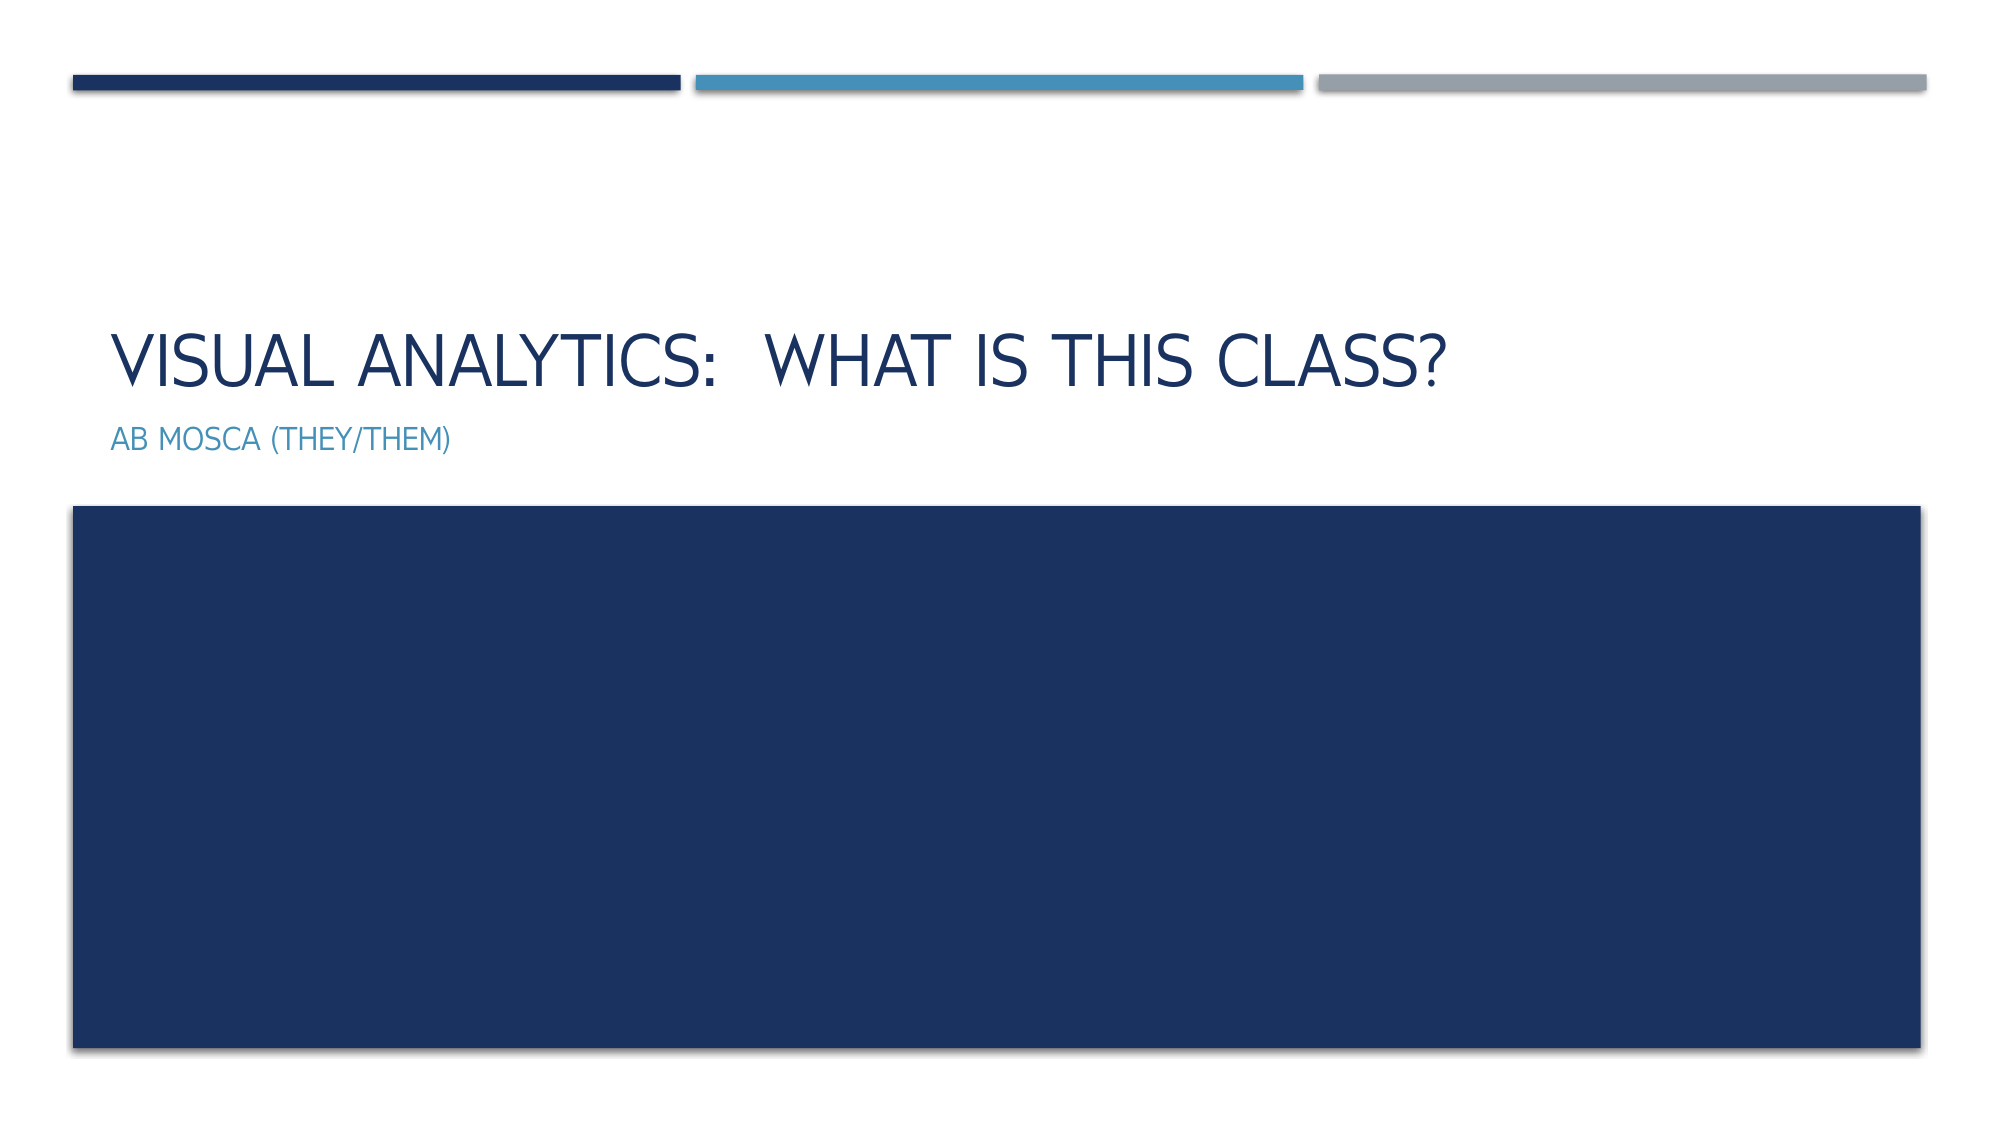

# Visual Analytics:  What is this class?
Ab Mosca (they/them)